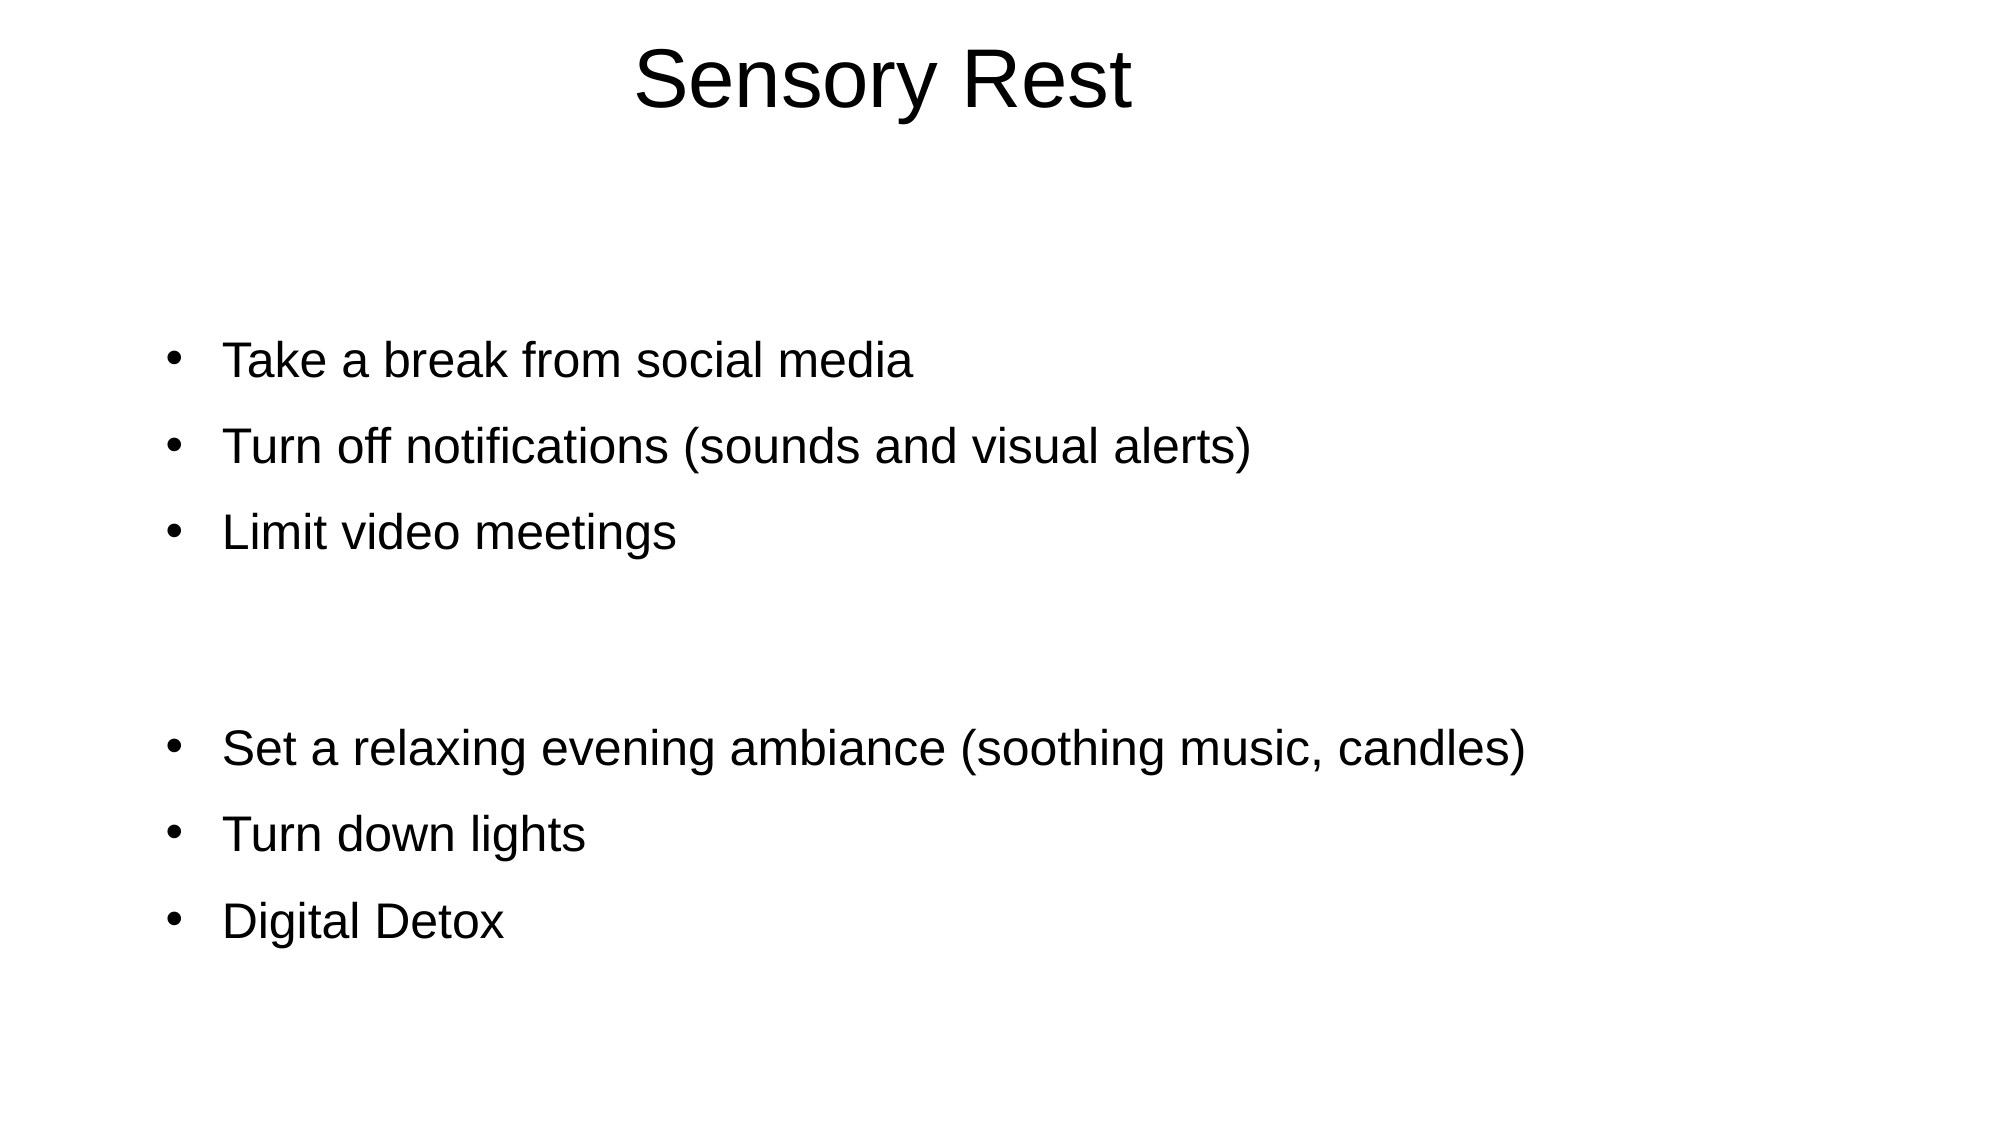

Sensory Rest

Take a break from social media

Turn off notifications (sounds and visual alerts)

Limit video meetings

Set a relaxing evening ambiance (soothing music, candles)

Turn down lights

Digital Detox